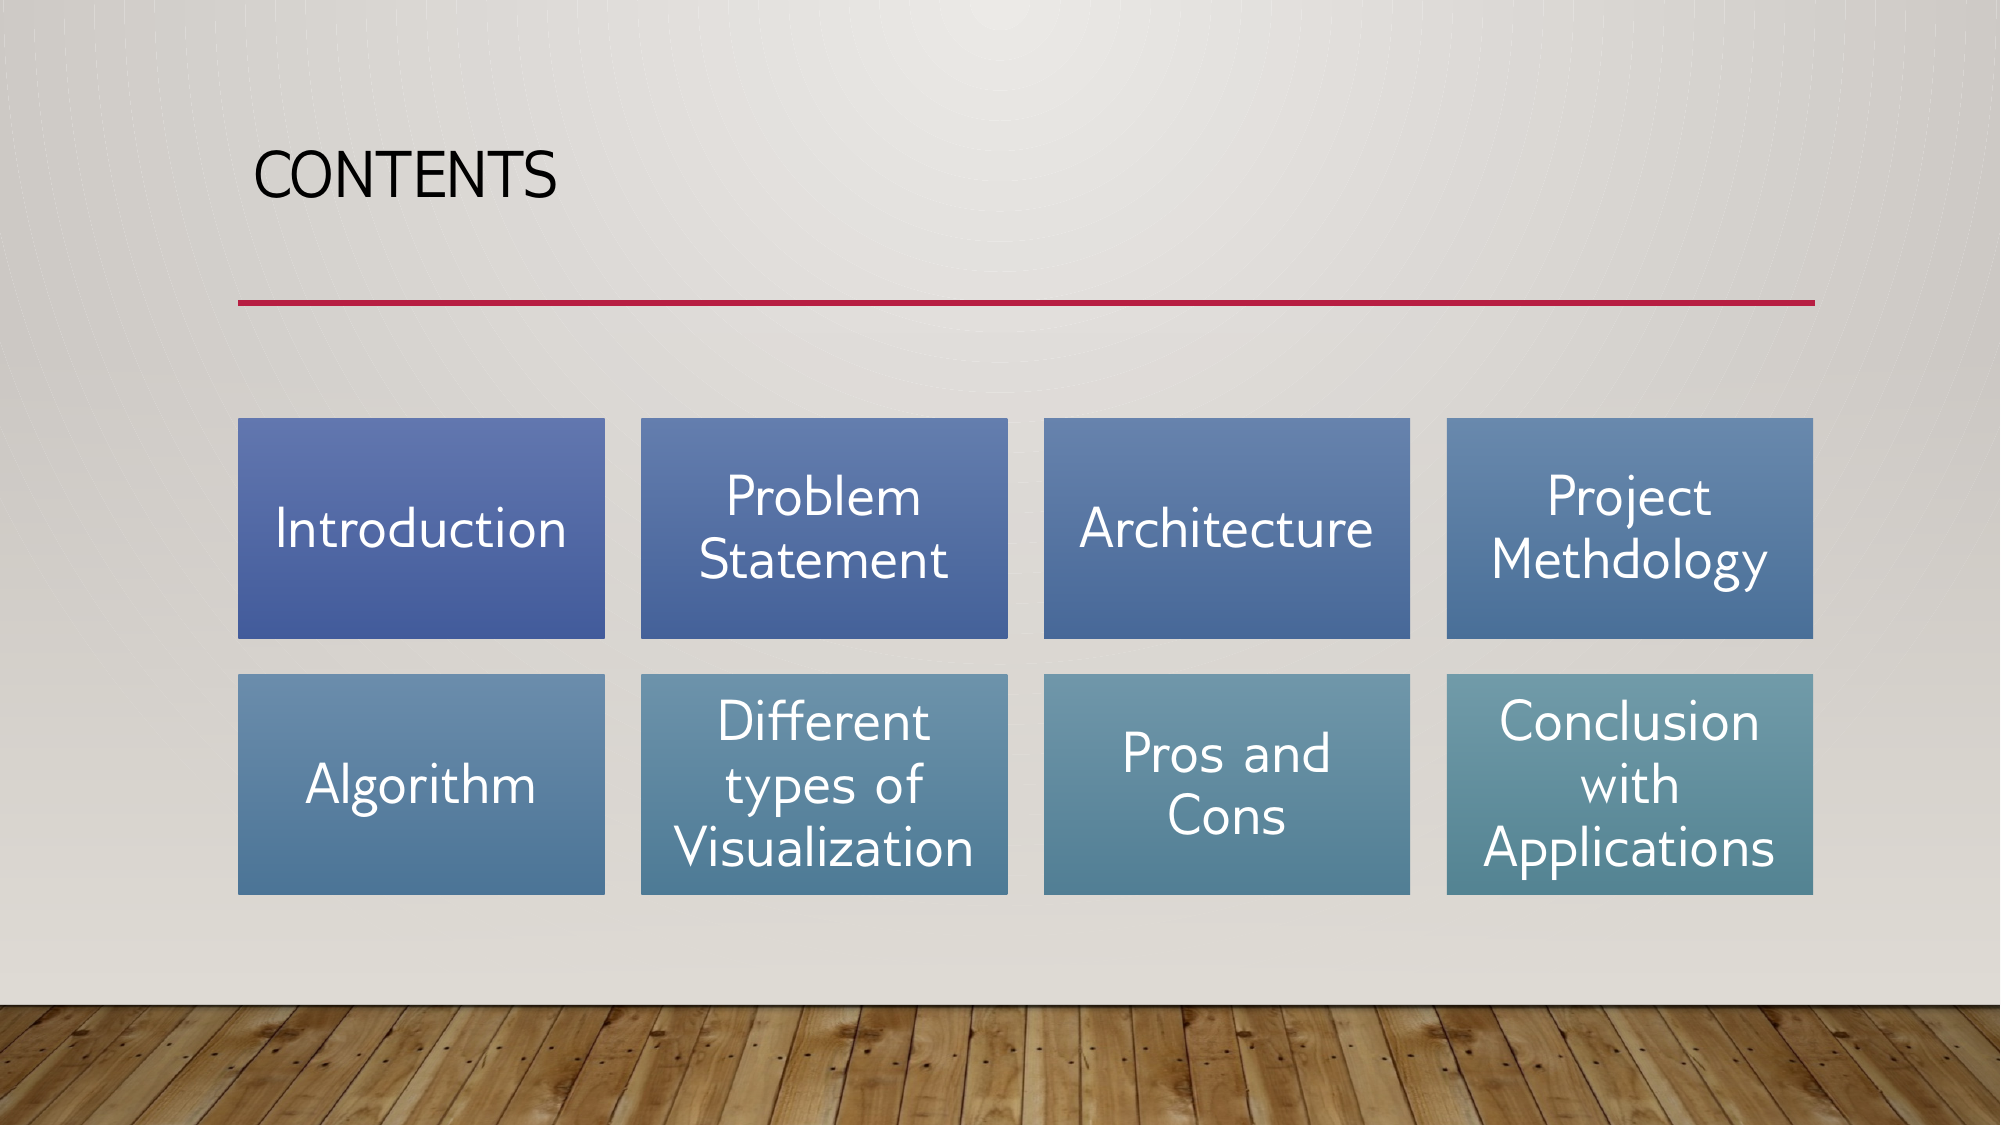

# CONTENTS
Introduction
Problem Statement
Architecture
Project Methdology
Algorithm
Different types of Visualization
Pros and Cons
Conclusion with Applications